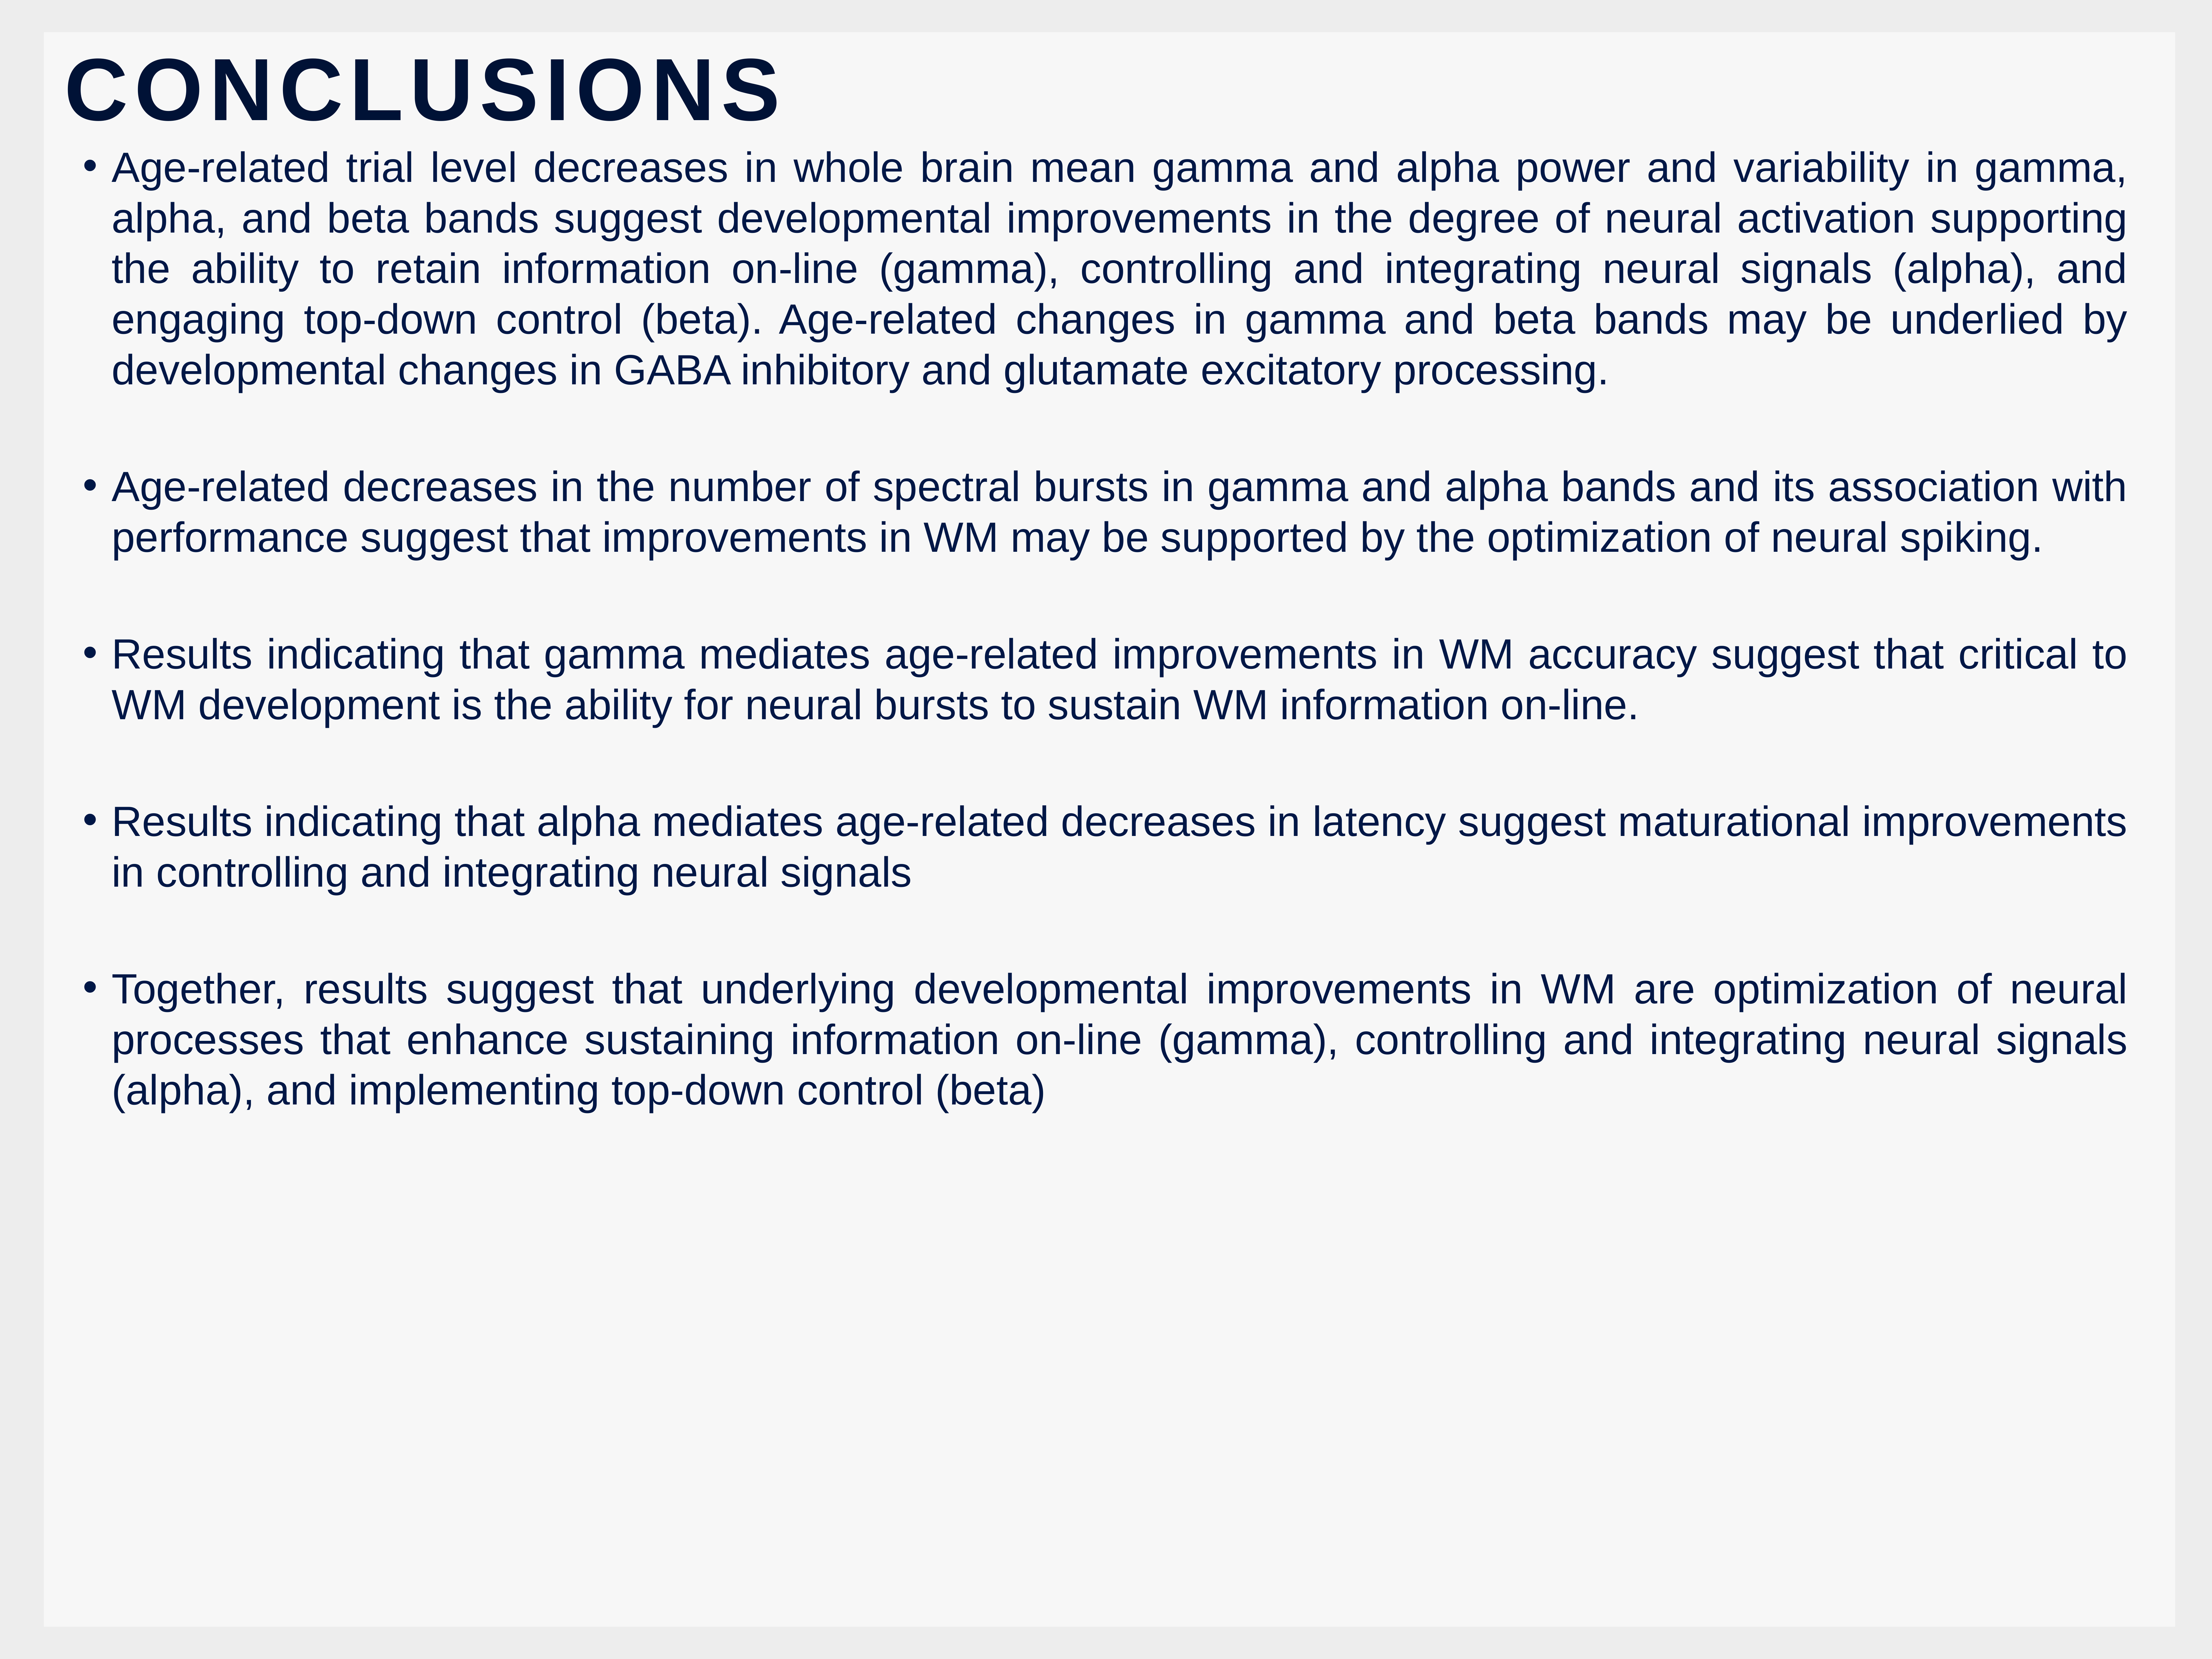

conclusions
Age-related trial level decreases in whole brain mean gamma and alpha power and variability in gamma, alpha, and beta bands suggest developmental improvements in the degree of neural activation supporting the ability to retain information on-line (gamma), controlling and integrating neural signals (alpha), and engaging top-down control (beta). Age-related changes in gamma and beta bands may be underlied by developmental changes in GABA inhibitory and glutamate excitatory processing.

Age-related decreases in the number of spectral bursts in gamma and alpha bands and its association with performance suggest that improvements in WM may be supported by the optimization of neural spiking.

Results indicating that gamma mediates age-related improvements in WM accuracy suggest that critical to WM development is the ability for neural bursts to sustain WM information on-line.

Results indicating that alpha mediates age-related decreases in latency suggest maturational improvements in controlling and integrating neural signals

Together, results suggest that underlying developmental improvements in WM are optimization of neural processes that enhance sustaining information on-line (gamma), controlling and integrating neural signals (alpha), and implementing top-down control (beta)